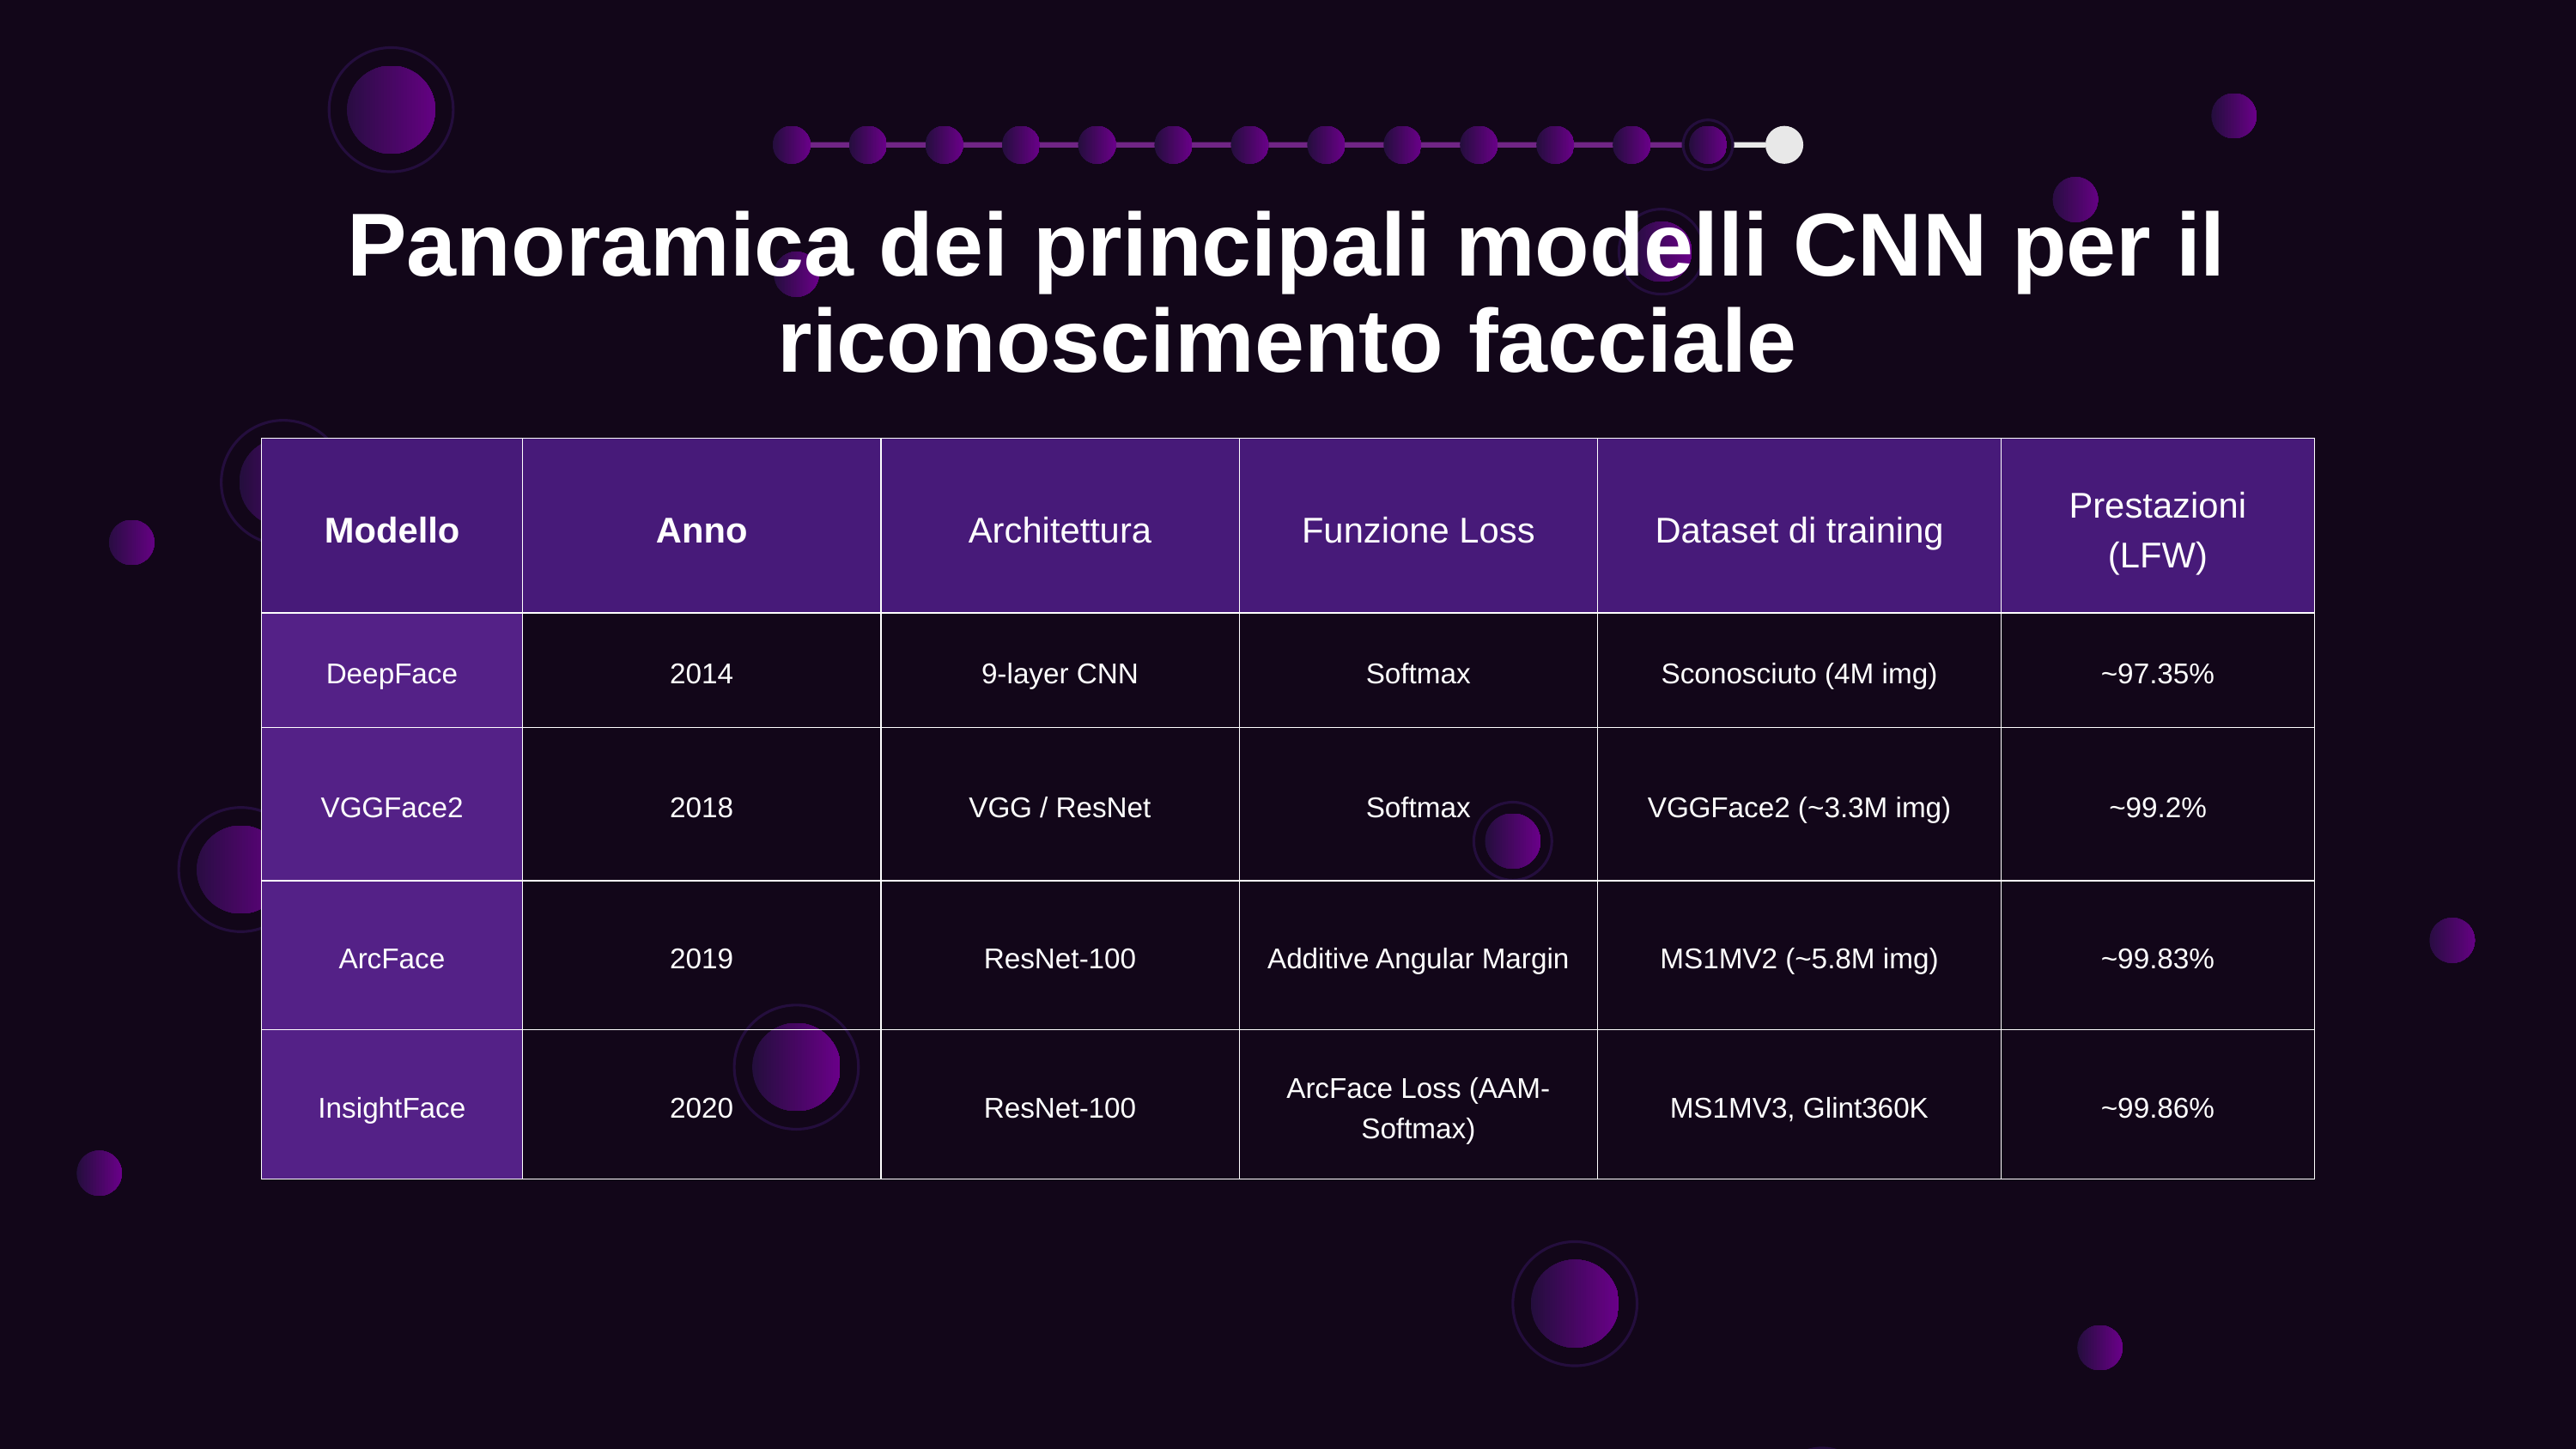

Panoramica dei principali modelli CNN per il riconoscimento facciale

| Modello | Anno | Architettura | Funzione Loss | Dataset di training | Prestazioni (LFW) |
| --- | --- | --- | --- | --- | --- |
| DeepFace | 2014 | 9-layer CNN | Softmax | Sconosciuto (4M img) | ~97.35% |
| VGGFace2 | 2018 | VGG / ResNet | Softmax | VGGFace2 (~3.3M img) | ~99.2% |
| ArcFace | 2019 | ResNet-100 | Additive Angular Margin | MS1MV2 (~5.8M img) | ~99.83% |
| InsightFace | 2020 | ResNet-100 | ArcFace Loss (AAM-Softmax) | MS1MV3, Glint360K | ~99.86% |